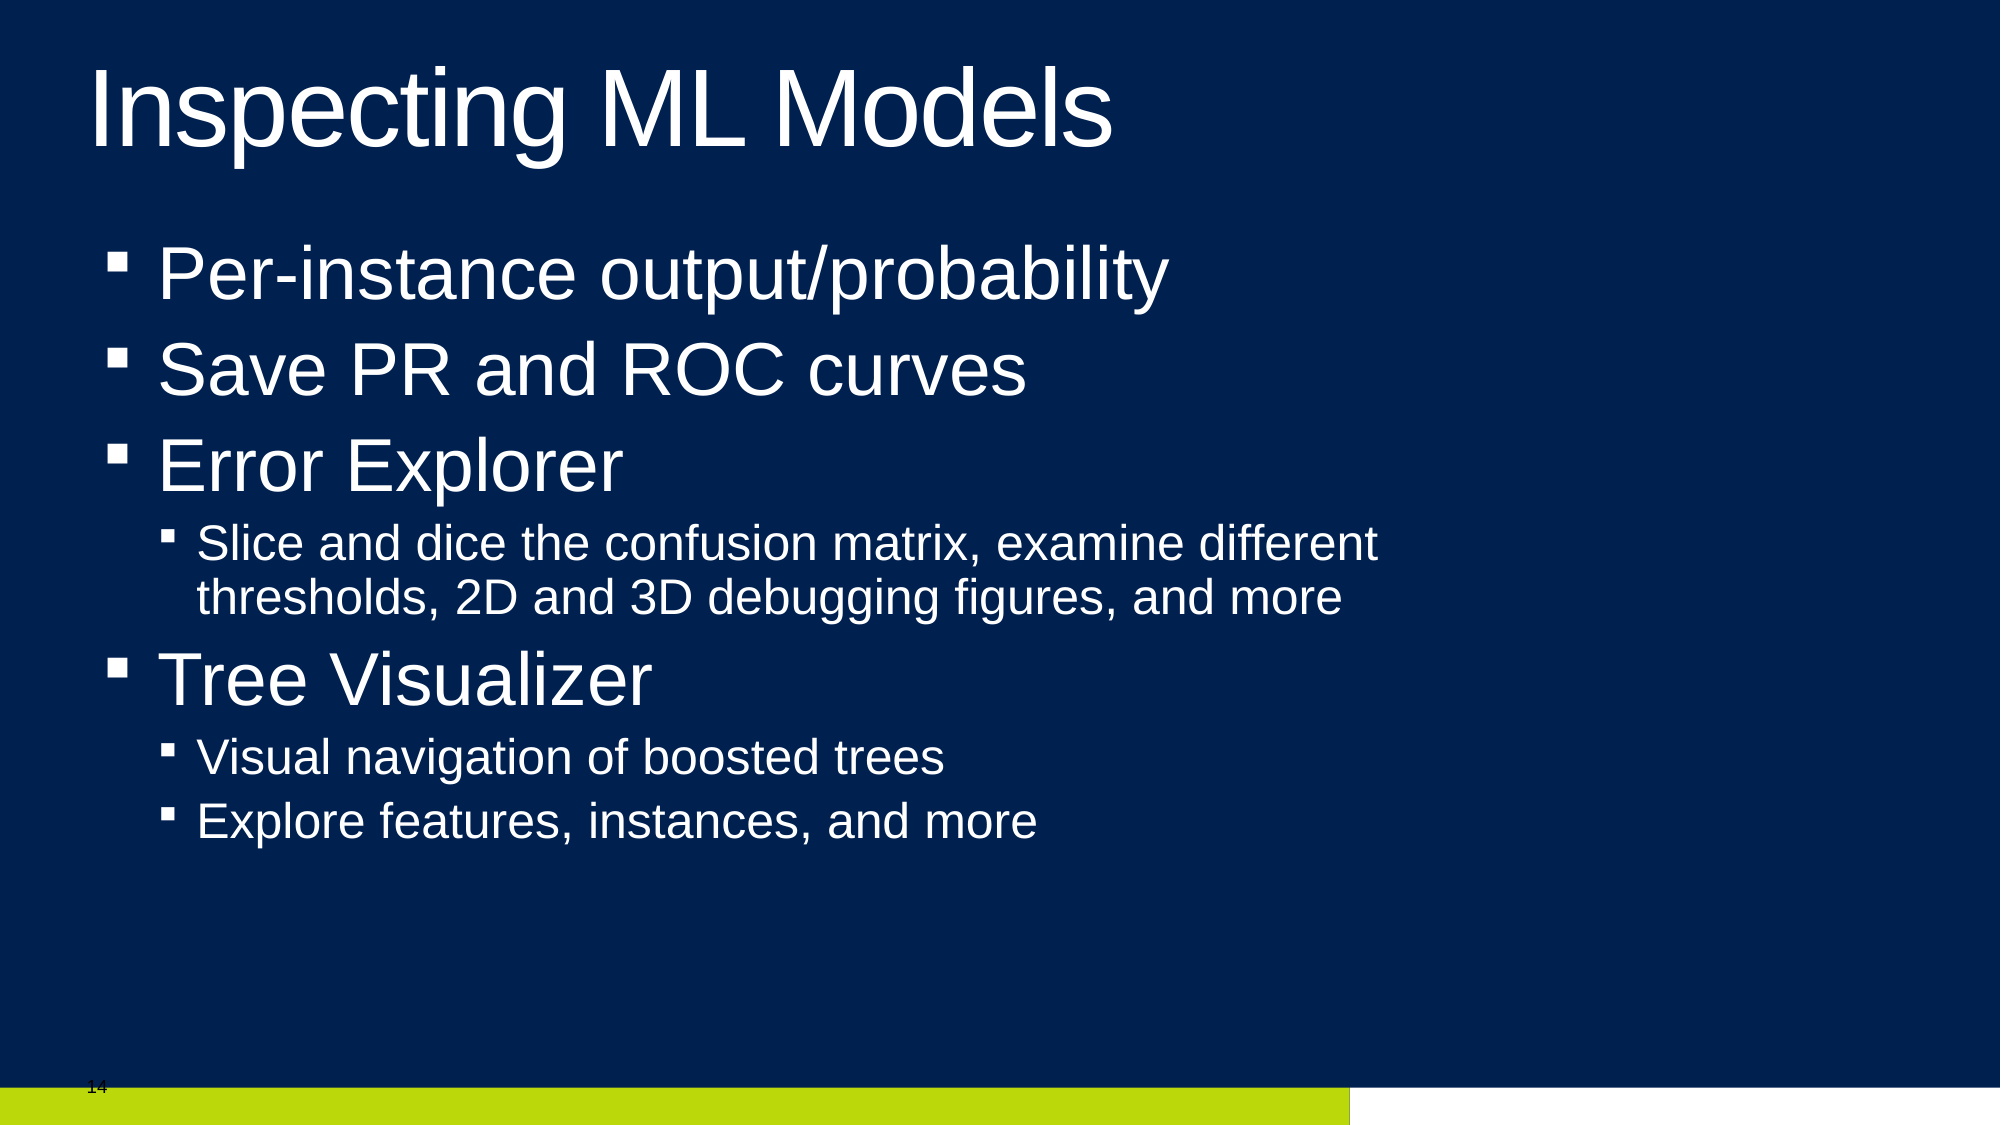

# Inspecting ML Models
Per-instance output/probability
Save PR and ROC curves
Error Explorer
Slice and dice the confusion matrix, examine different thresholds, 2D and 3D debugging figures, and more
Tree Visualizer
Visual navigation of boosted trees
Explore features, instances, and more